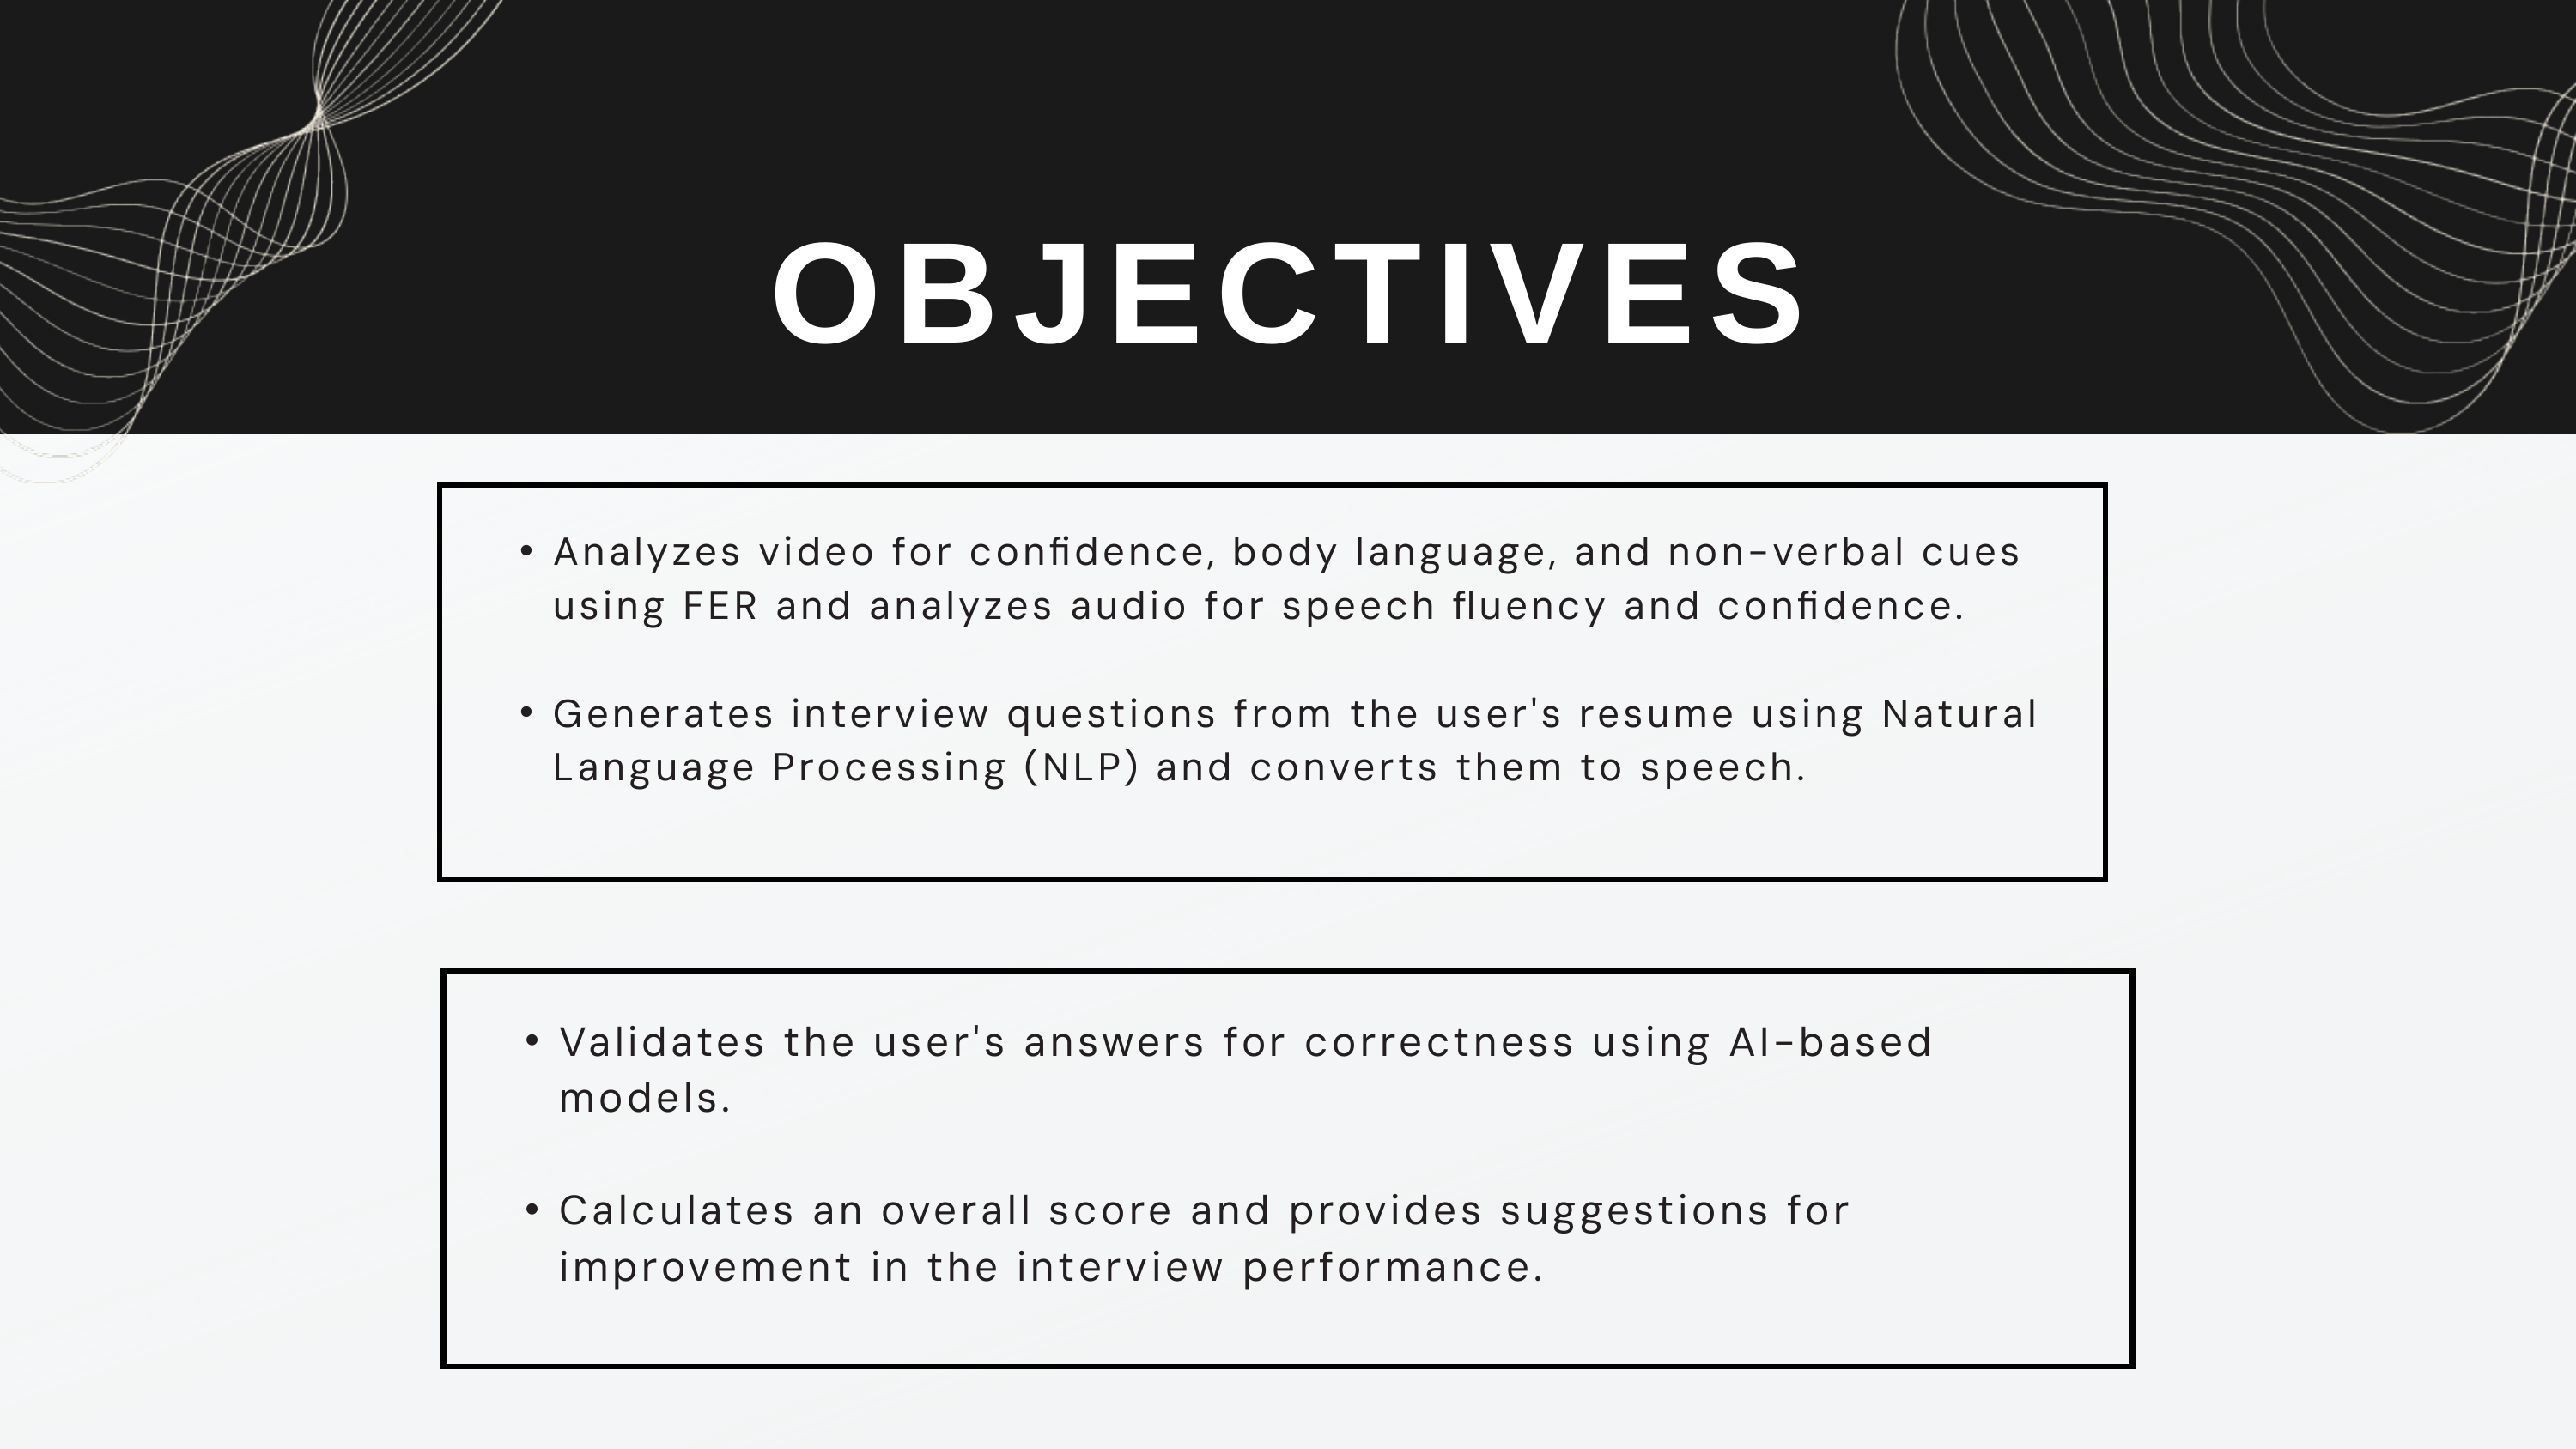

OBJECTIVES

Analyzes video for confidence, body language, and non-verbal cues using FER and analyzes audio for speech fluency and confidence.

Generates interview questions from the user's resume using Natural Language Processing (NLP) and converts them to speech.

Validates the user's answers for correctness using AI-based models.

Calculates an overall score and provides suggestions for improvement in the interview performance.